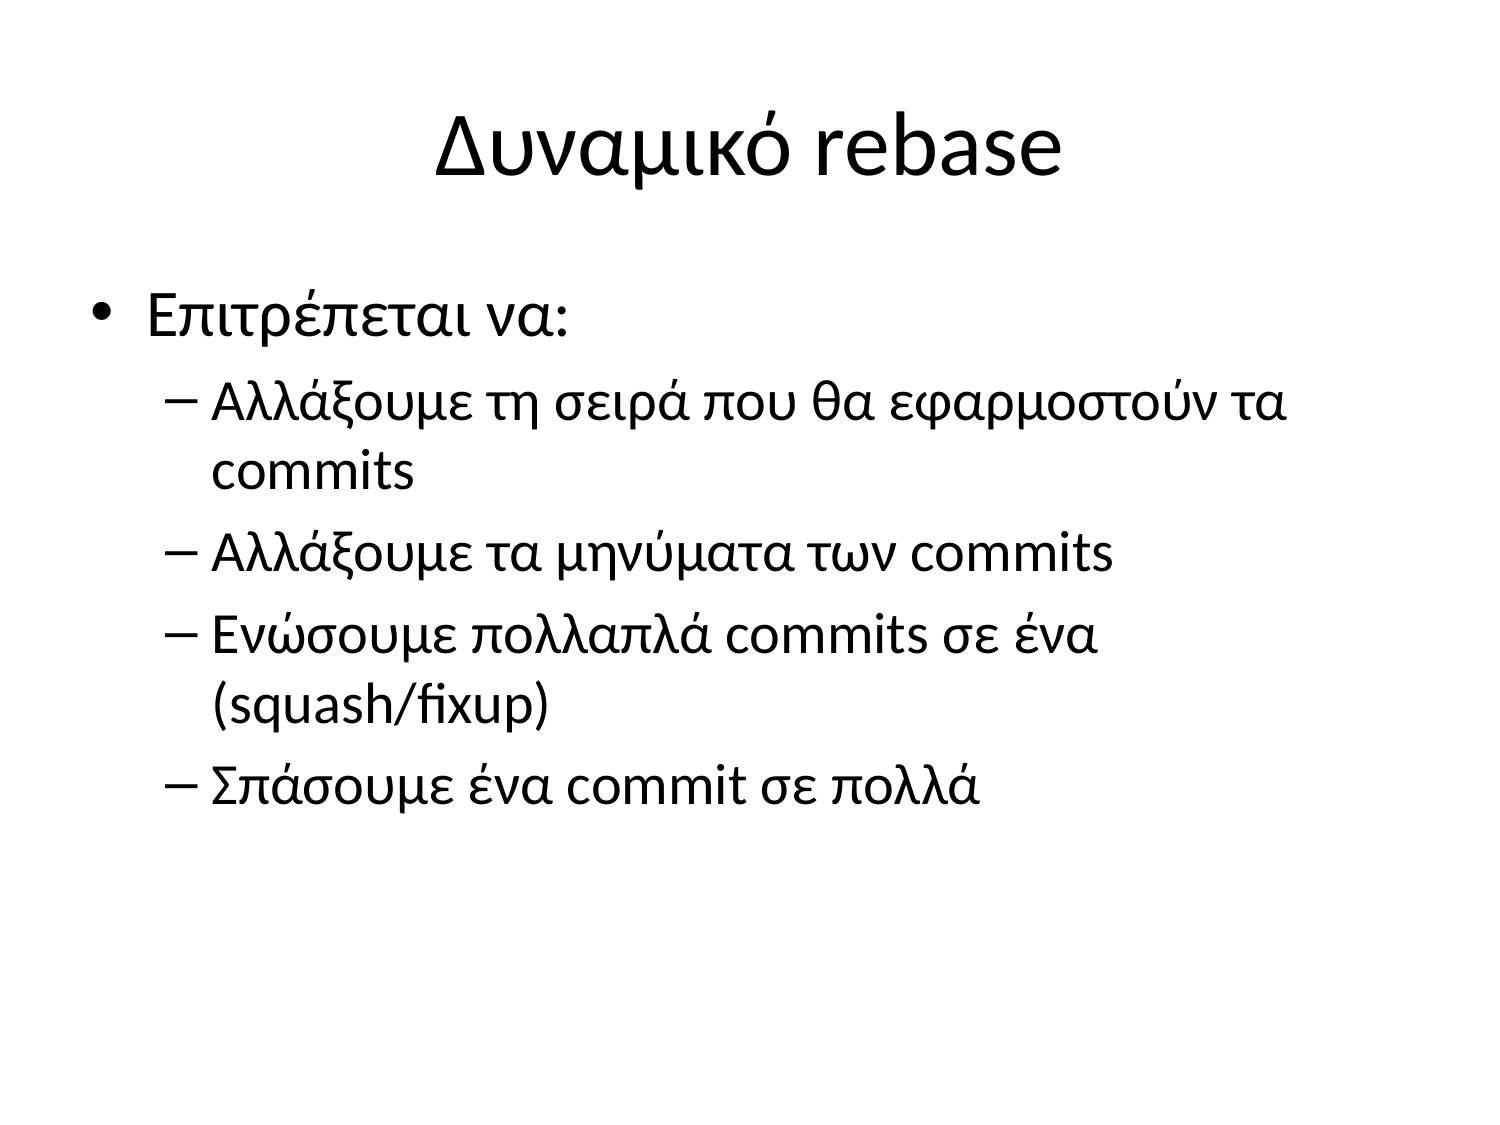

# Δυναμικό rebase
Επιτρέπεται να:
Αλλάξουμε τη σειρά που θα εφαρμοστούν τα commits
Αλλάξουμε τα μηνύματα των commits
Ενώσουμε πολλαπλά commits σε ένα (squash/fixup)
Σπάσουμε ένα commit σε πολλά